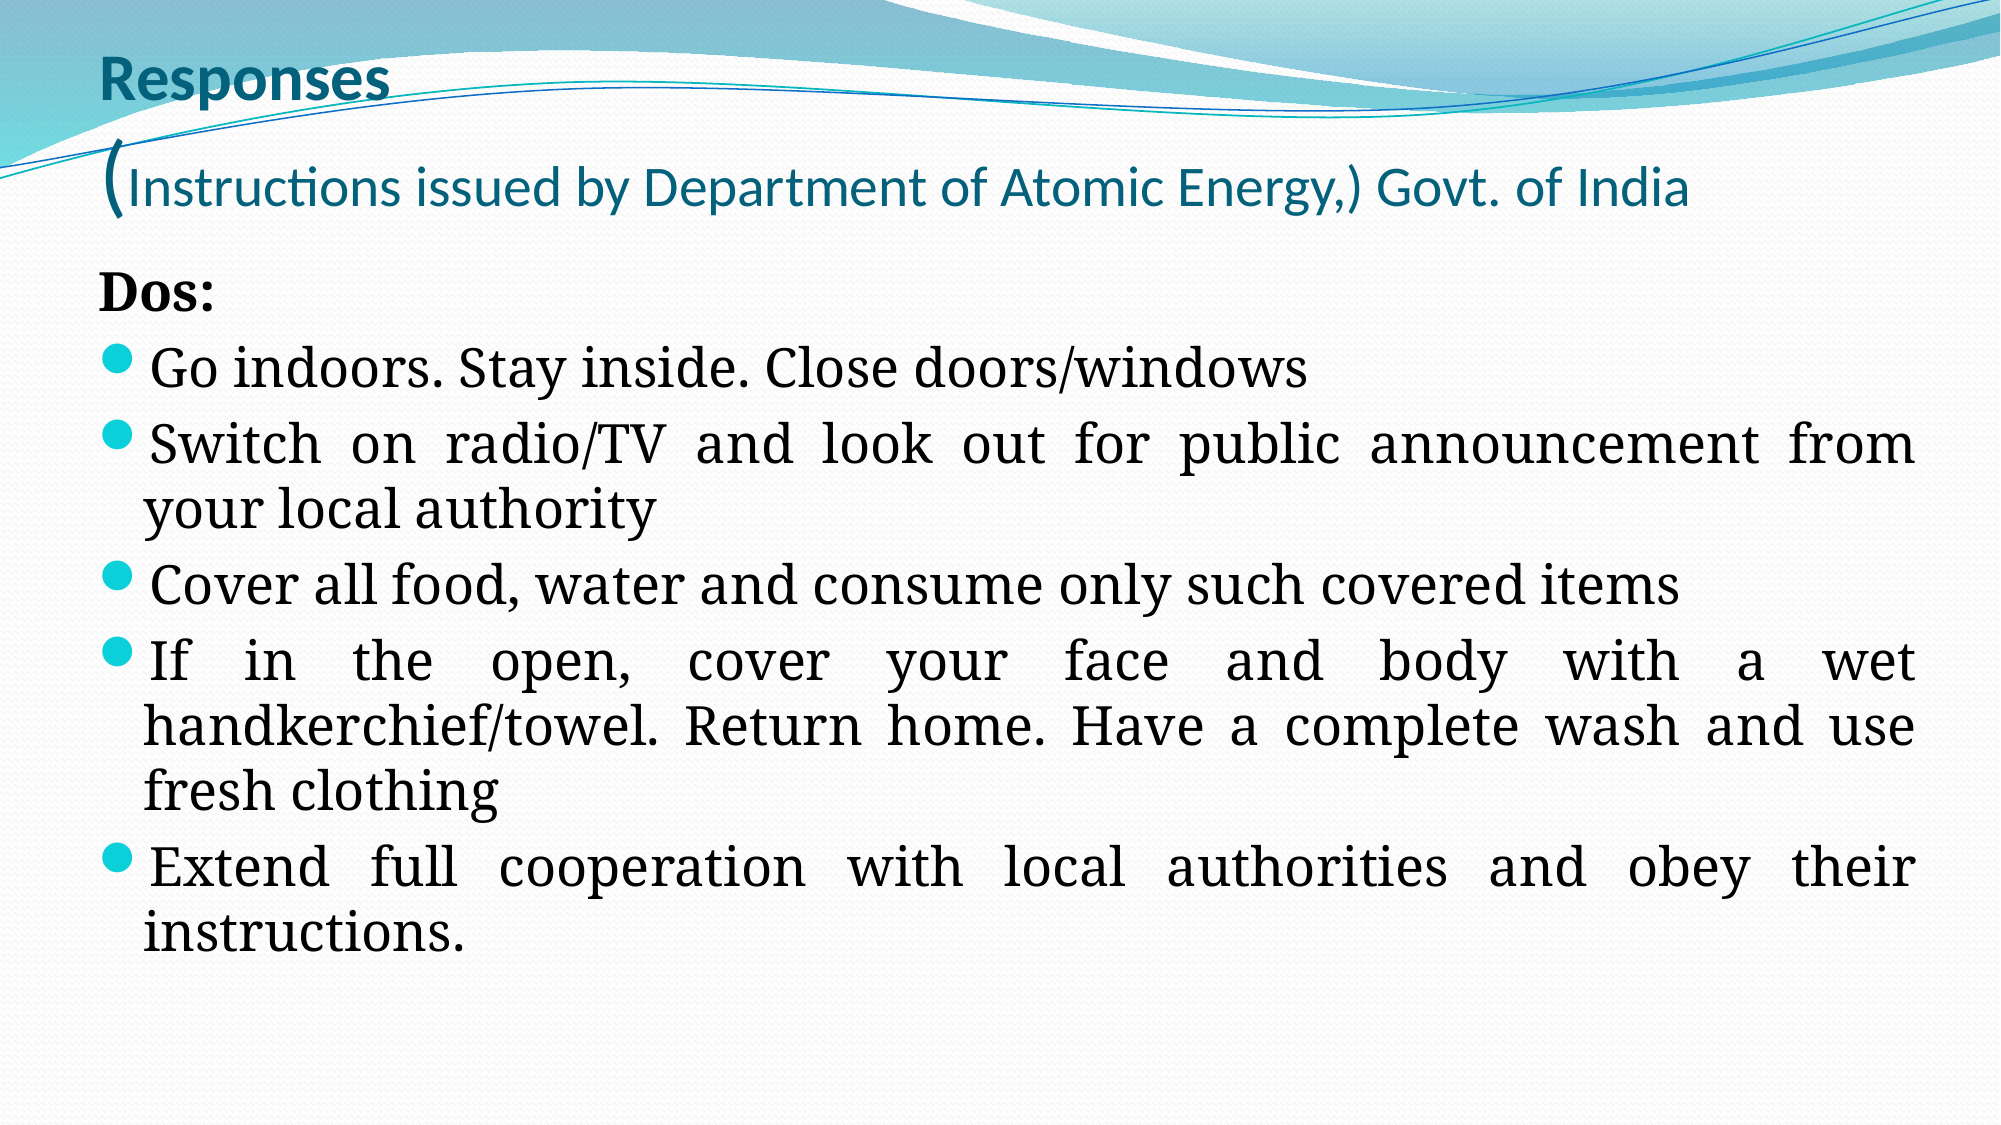

# Responses (Instructions issued by Department of Atomic Energy,) Govt. of India
Dos:
Go indoors. Stay inside. Close doors/windows
Switch on radio/TV and look out for public announcement from your local authority
Cover all food, water and consume only such covered items
If in the open, cover your face and body with a wet handkerchief/towel. Return home. Have a complete wash and use fresh clothing
Extend full cooperation with local authorities and obey their instructions.